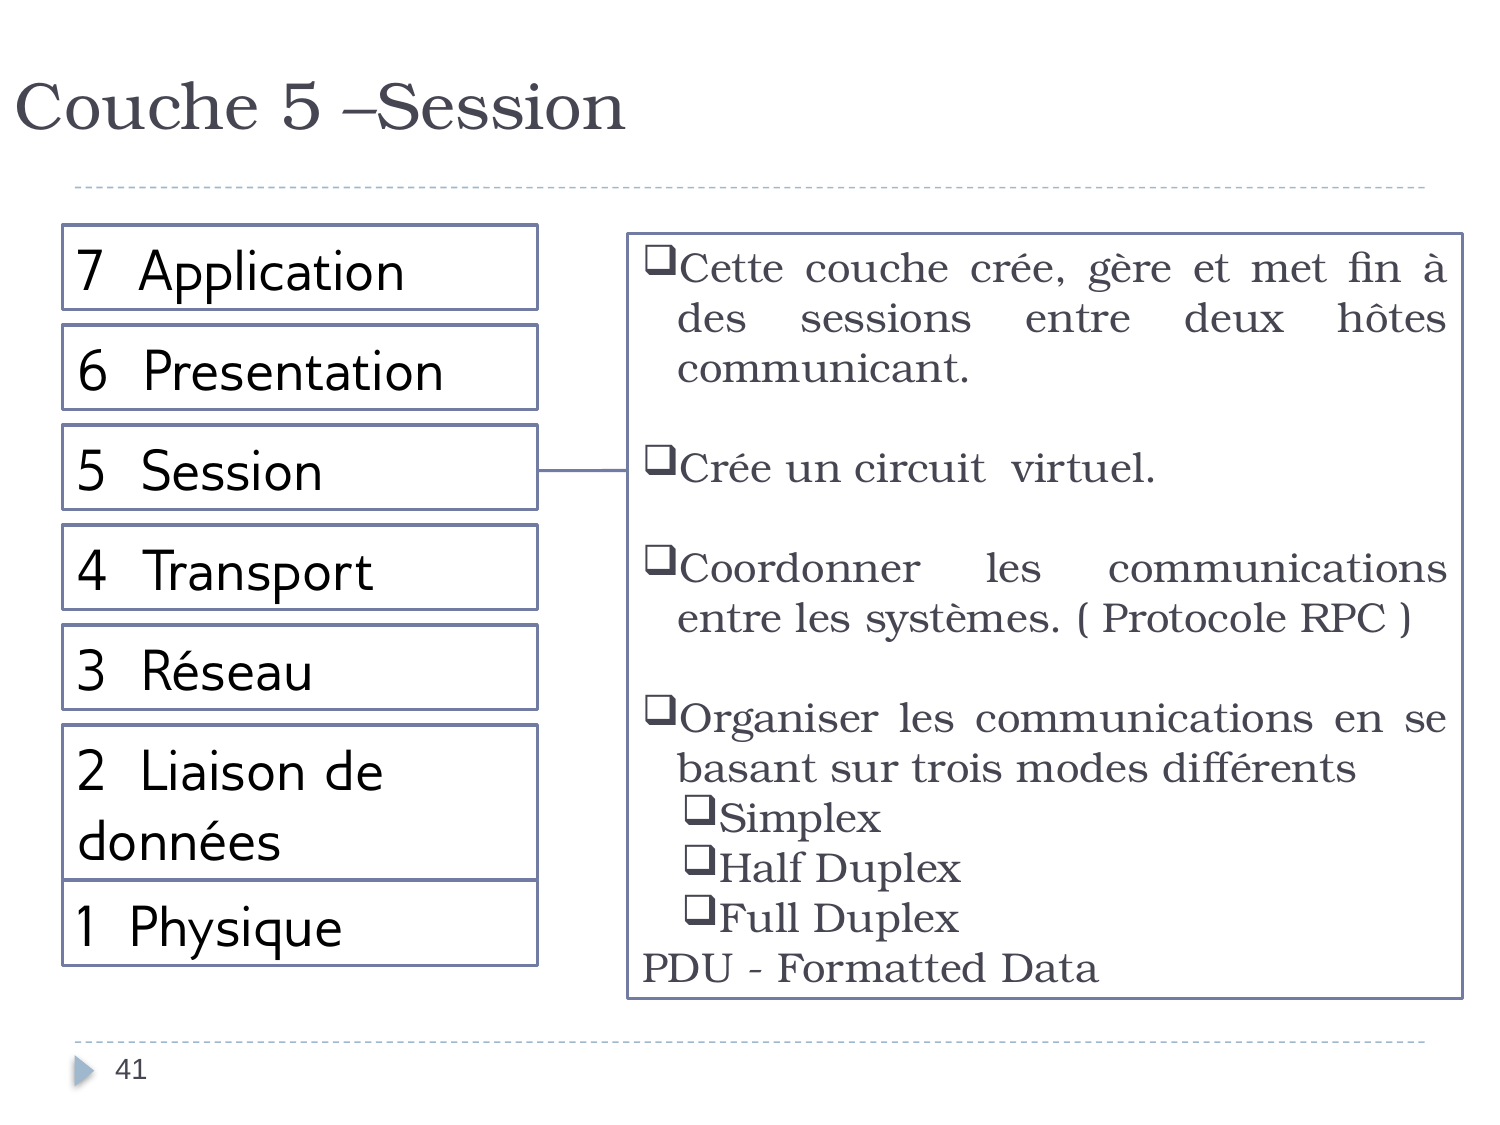

# Couche 5 –Session
7  Application
Cette couche crée, gère et met fin à des sessions entre deux hôtes communicant.

Crée un circuit  virtuel.

Coordonner les communications entre les systèmes. ( Protocole RPC )

Organiser les communications en se basant sur trois modes différents
Simplex
Half Duplex
Full Duplex
PDU - Formatted Data

6  Presentation
5  Session

4  Transport
3  Réseau
2  Liaison de données
1  Physique
41